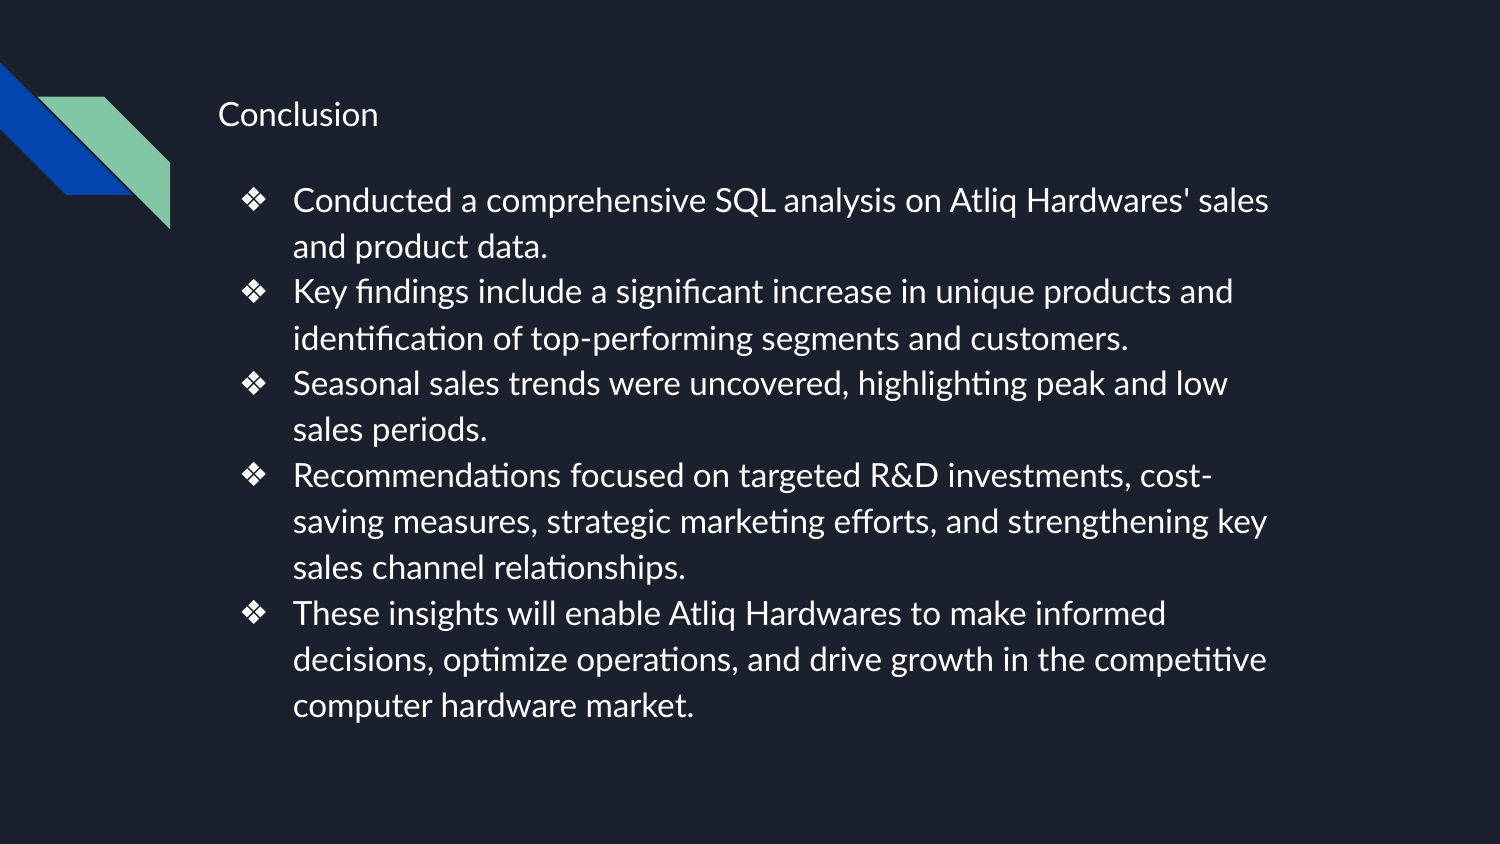

Conclusion

Conducted a comprehensive SQL analysis on Atliq Hardwares' sales and product data.
Key findings include a significant increase in unique products and identification of top-performing segments and customers.
Seasonal sales trends were uncovered, highlighting peak and low sales periods.
Recommendations focused on targeted R&D investments, cost-saving measures, strategic marketing efforts, and strengthening key sales channel relationships.
These insights will enable Atliq Hardwares to make informed decisions, optimize operations, and drive growth in the competitive computer hardware market.